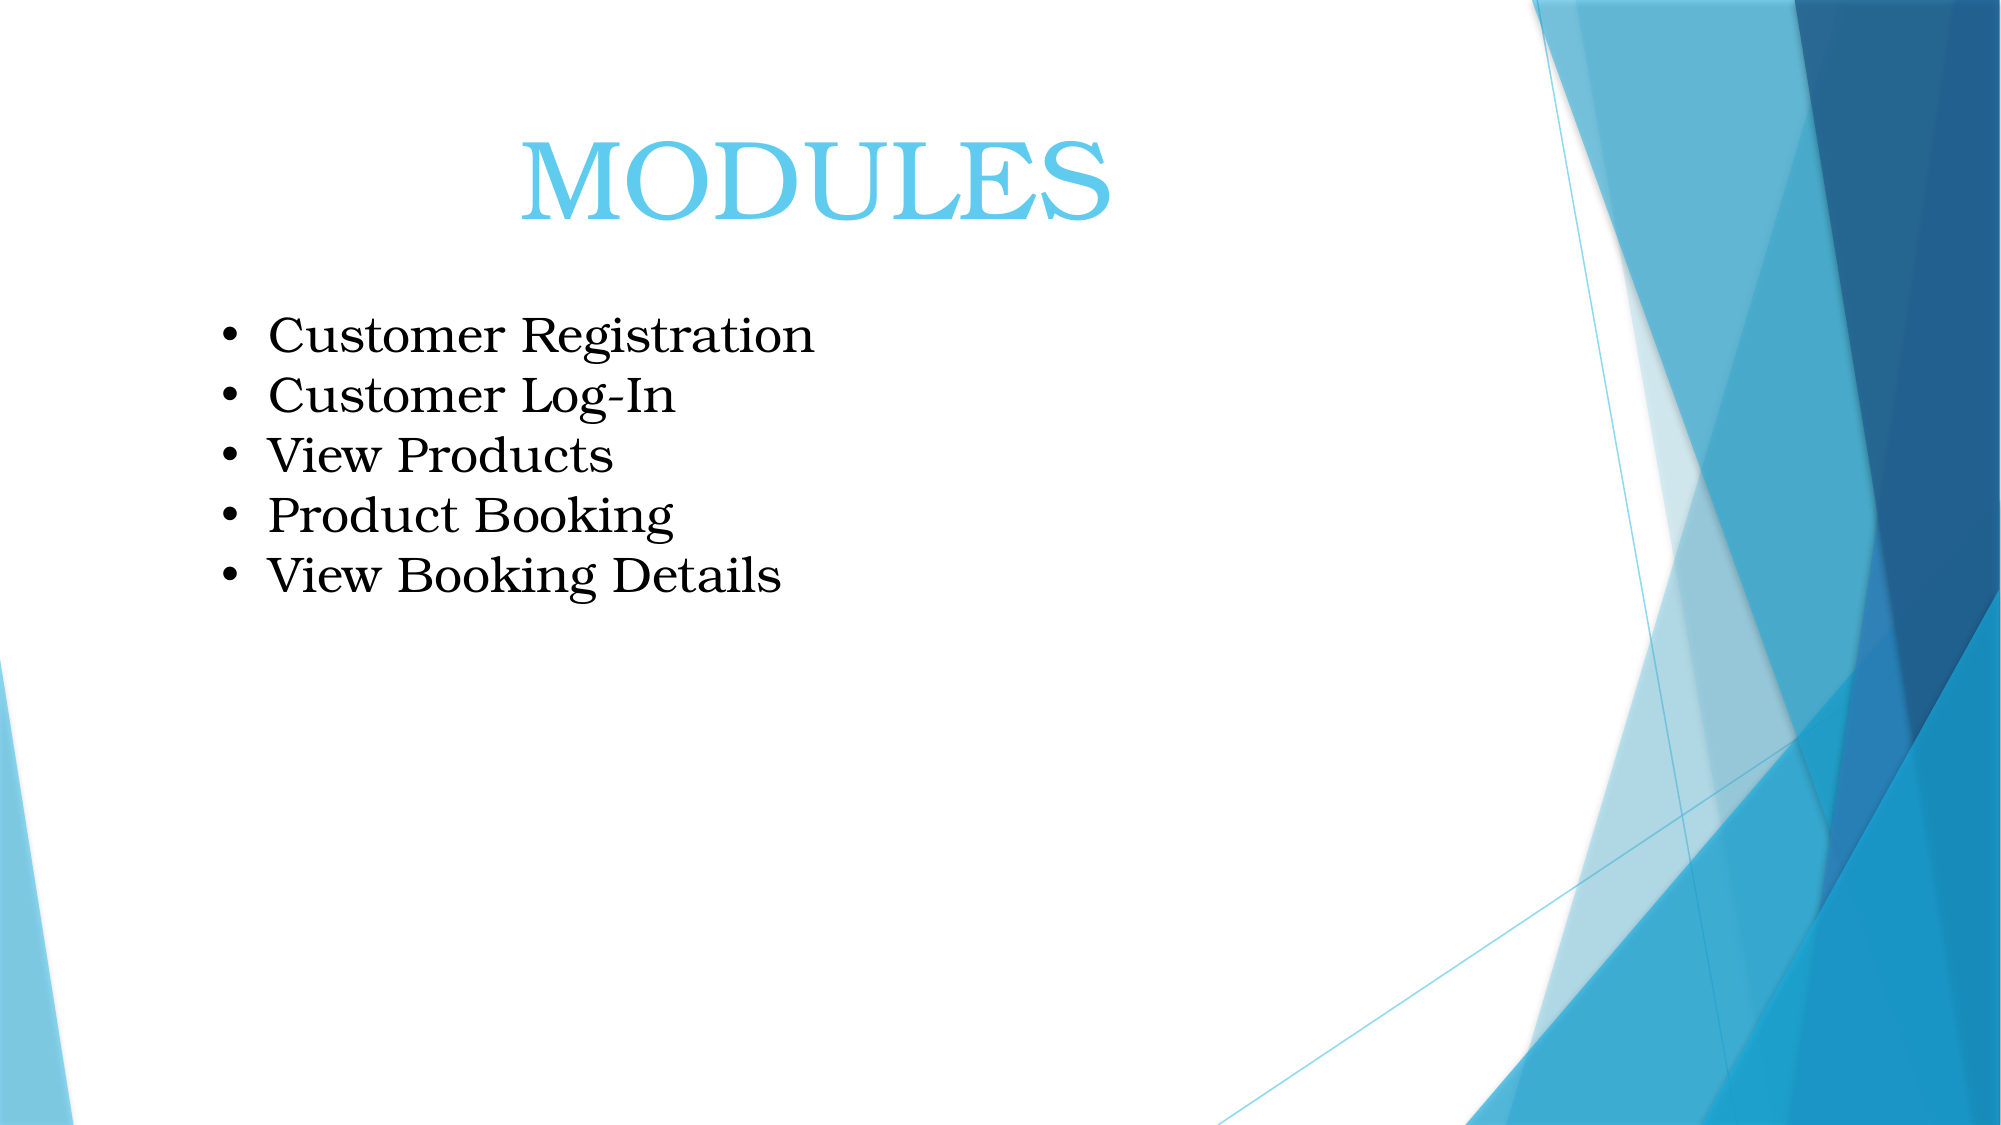

# MODULES
Customer Registration
Customer Log-In
View Products
Product Booking
View Booking Details